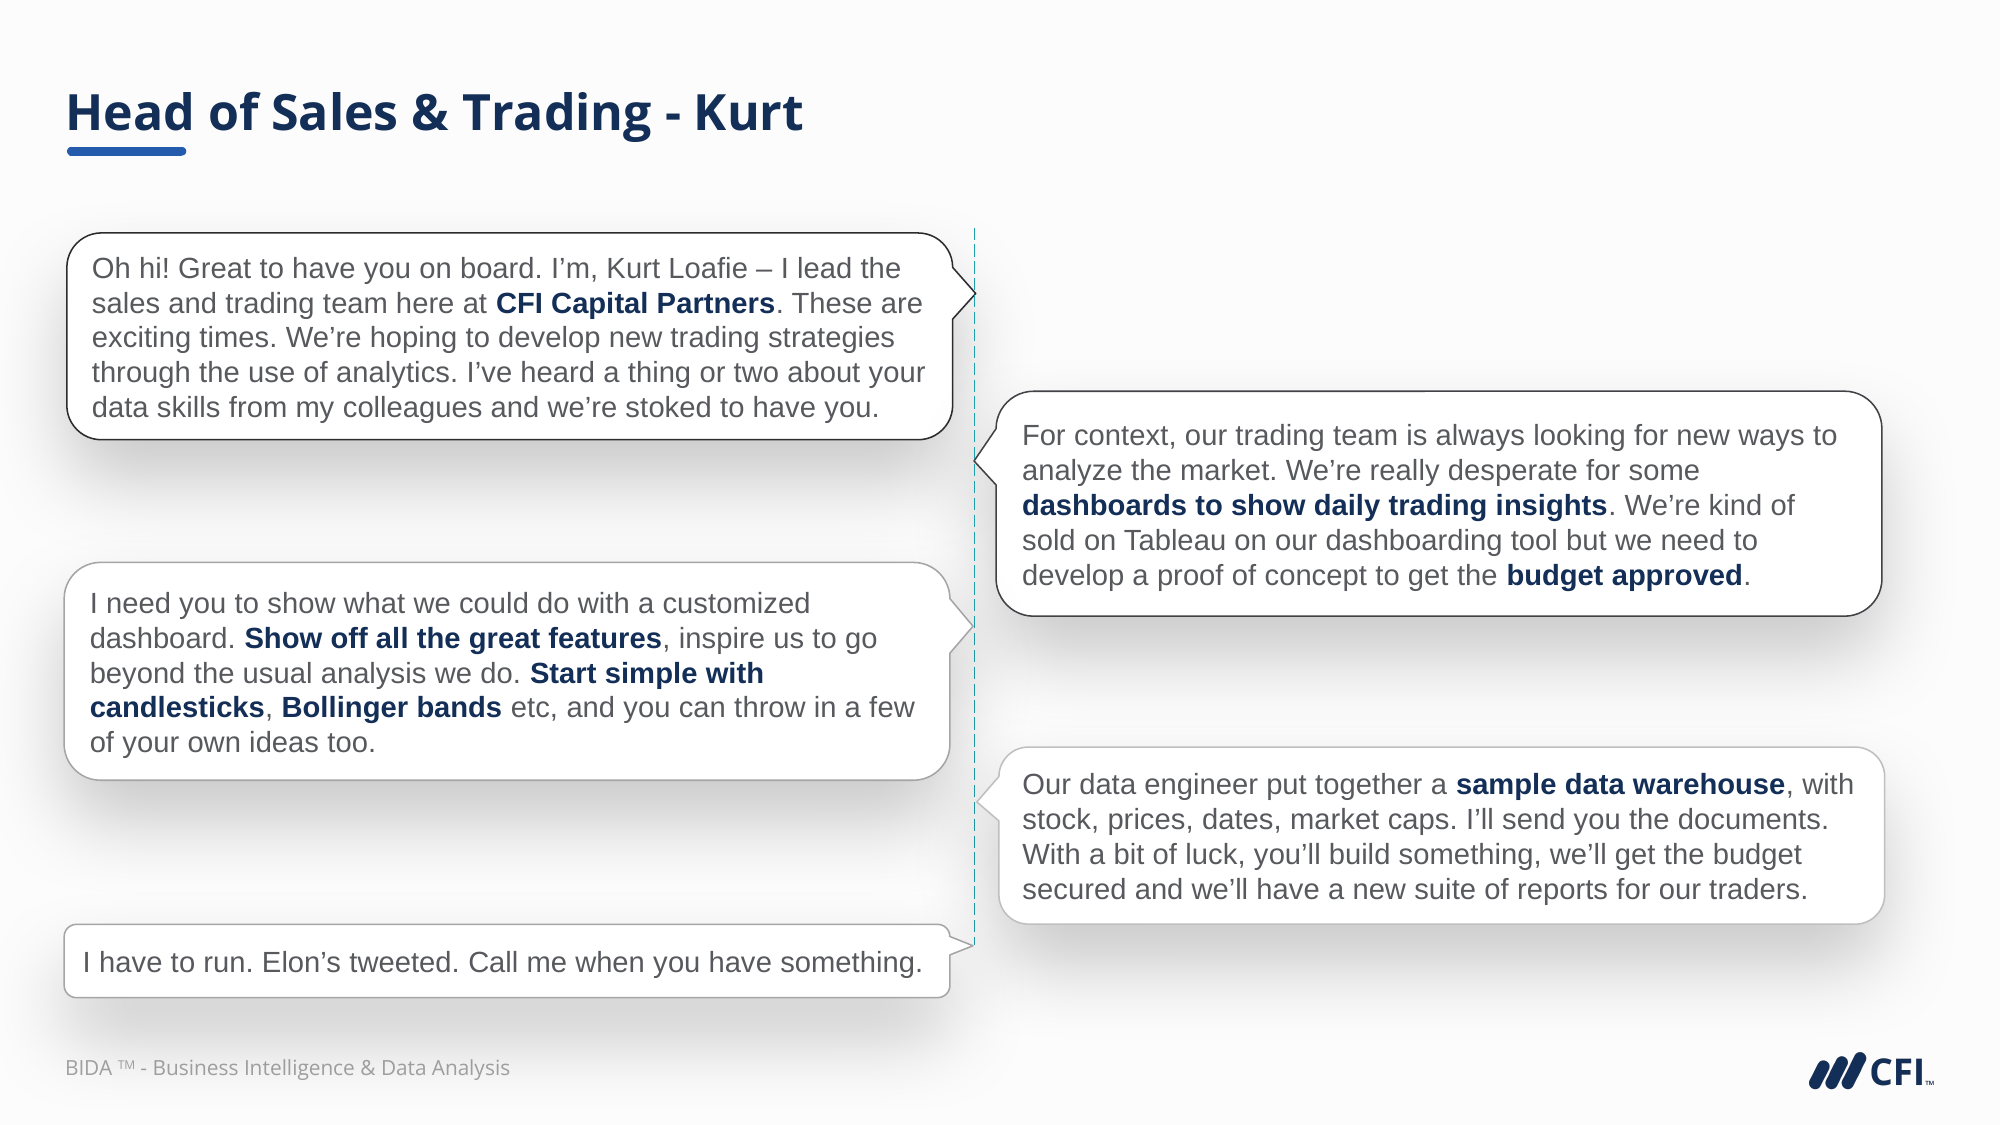

# Head of Sales & Trading - Kurt
Oh hi! Great to have you on board. I’m, Kurt Loafie – I lead the sales and trading team here at CFI Capital Partners. These are exciting times. We’re hoping to develop new trading strategies through the use of analytics. I’ve heard a thing or two about your data skills from my colleagues and we’re stoked to have you.
For context, our trading team is always looking for new ways to analyze the market. We’re really desperate for some dashboards to show daily trading insights. We’re kind of sold on Tableau on our dashboarding tool but we need to develop a proof of concept to get the budget approved.
I need you to show what we could do with a customized dashboard. Show off all the great features, inspire us to go beyond the usual analysis we do. Start simple with candlesticks, Bollinger bands etc, and you can throw in a few of your own ideas too.
Our data engineer put together a sample data warehouse, with stock, prices, dates, market caps. I’ll send you the documents. With a bit of luck, you’ll build something, we’ll get the budget secured and we’ll have a new suite of reports for our traders.
I have to run. Elon’s tweeted. Call me when you have something.